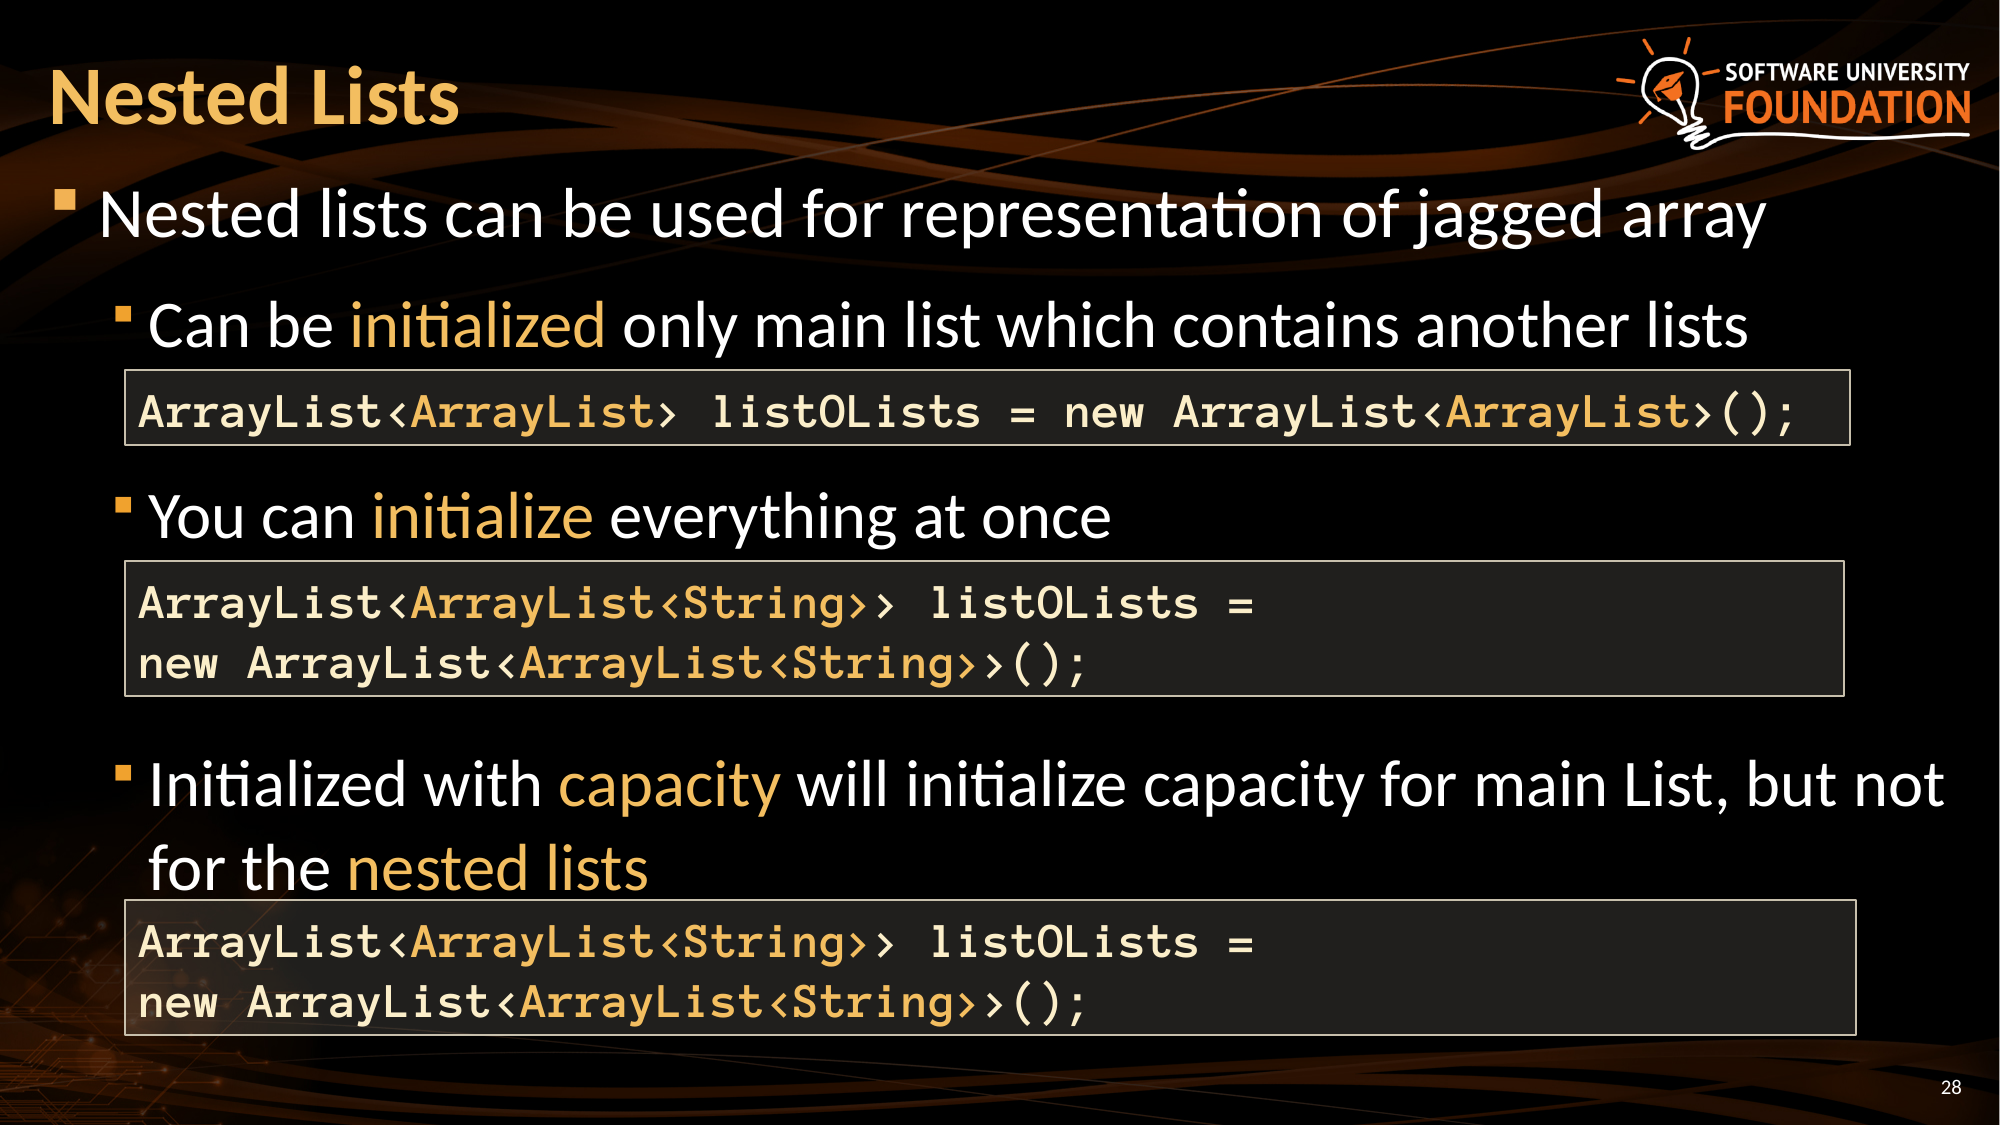

# Nested Lists
Nested lists can be used for representation of jagged array
Can be initialized only main list which contains another lists

You can initialize everything at once

Initialized with capacity will initialize capacity for main List, but not for the nested lists

ArrayList<ArrayList> listOLists = new ArrayList<ArrayList>();
ArrayList<ArrayList<String>> listOLists =
new ArrayList<ArrayList<String>>();
ArrayList<ArrayList<String>> listOLists =
new ArrayList<ArrayList<String>>();
28